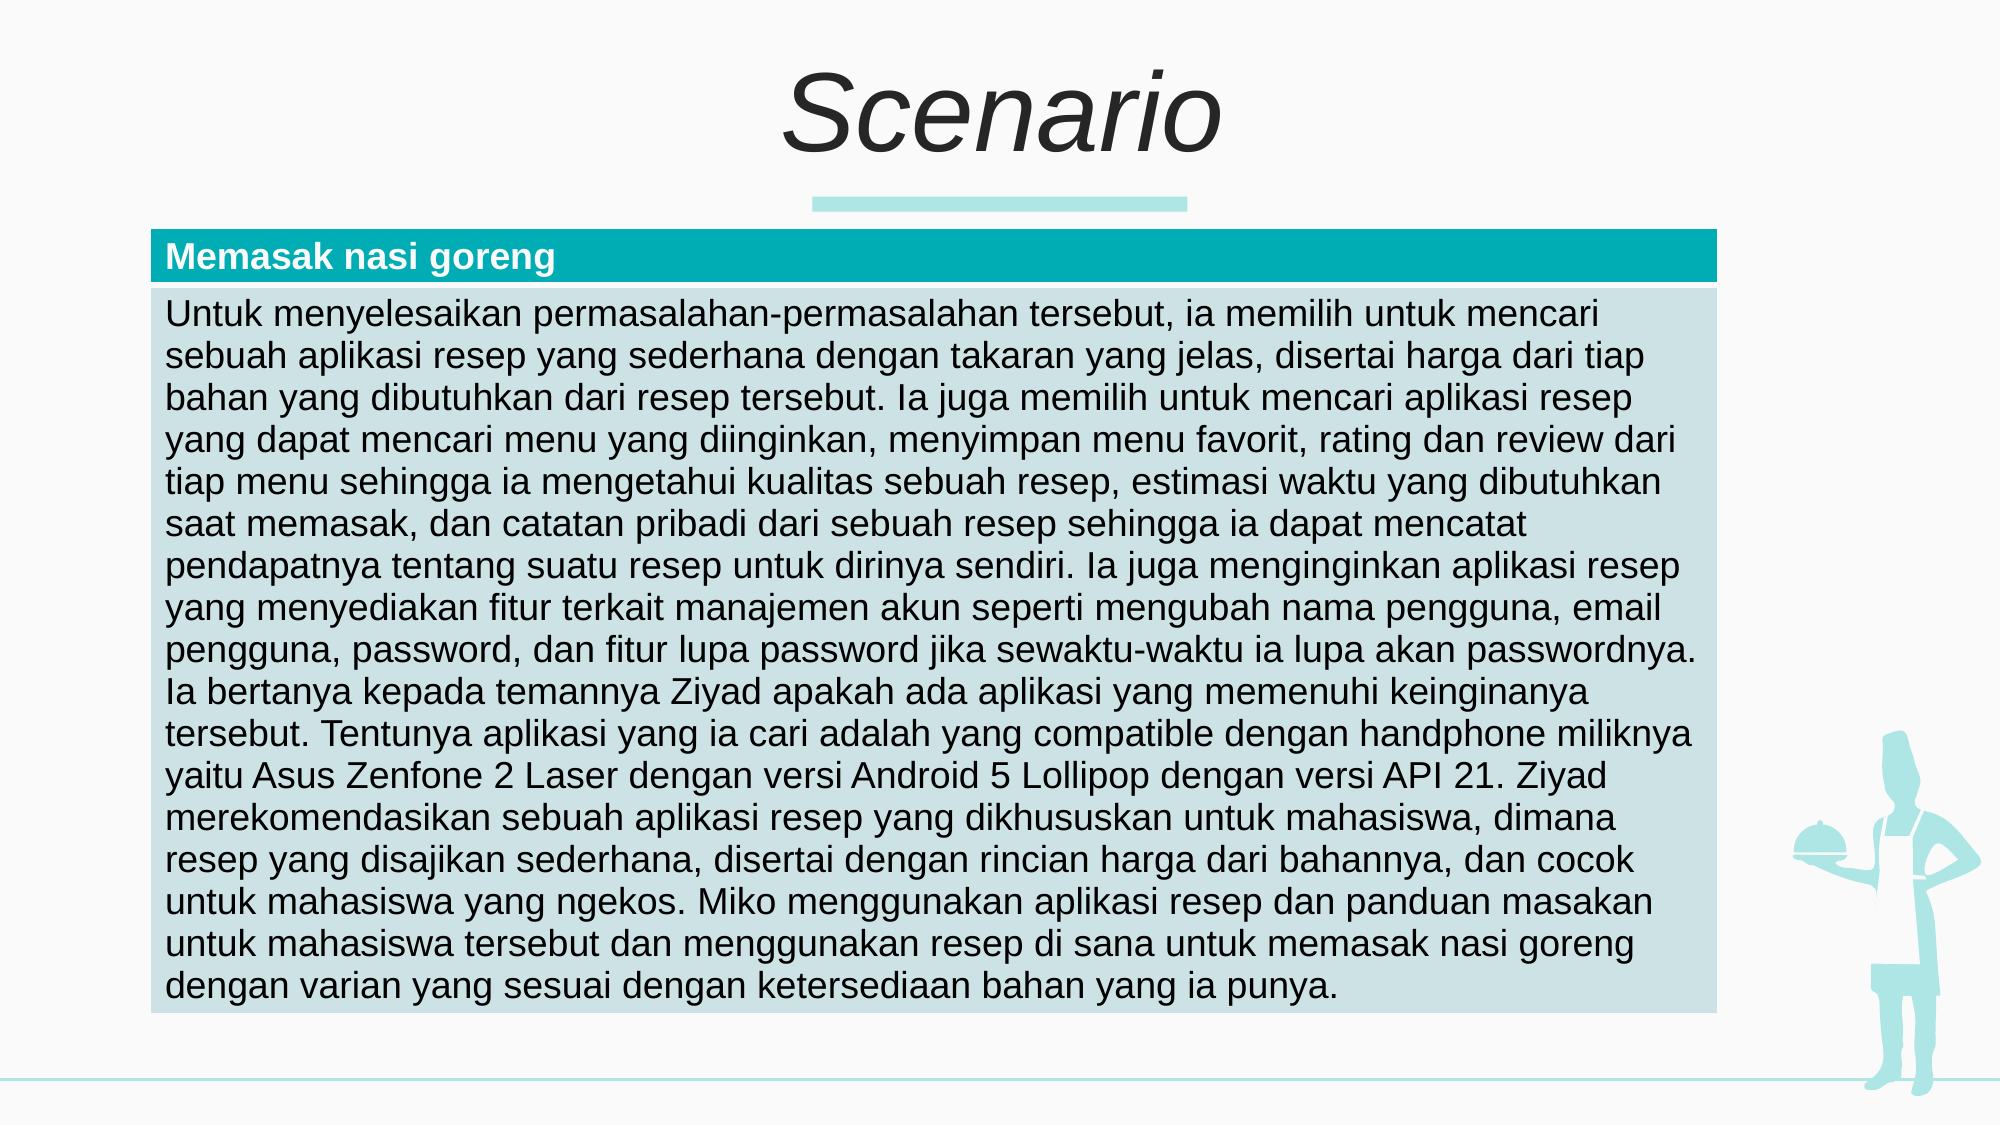

Scenario
| Memasak nasi goreng |
| --- |
| Untuk menyelesaikan permasalahan-permasalahan tersebut, ia memilih untuk mencari sebuah aplikasi resep yang sederhana dengan takaran yang jelas, disertai harga dari tiap bahan yang dibutuhkan dari resep tersebut. Ia juga memilih untuk mencari aplikasi resep yang dapat mencari menu yang diinginkan, menyimpan menu favorit, rating dan review dari tiap menu sehingga ia mengetahui kualitas sebuah resep, estimasi waktu yang dibutuhkan saat memasak, dan catatan pribadi dari sebuah resep sehingga ia dapat mencatat pendapatnya tentang suatu resep untuk dirinya sendiri. Ia juga menginginkan aplikasi resep yang menyediakan fitur terkait manajemen akun seperti mengubah nama pengguna, email pengguna, password, dan fitur lupa password jika sewaktu-waktu ia lupa akan passwordnya. Ia bertanya kepada temannya Ziyad apakah ada aplikasi yang memenuhi keinginanya tersebut. Tentunya aplikasi yang ia cari adalah yang compatible dengan handphone miliknya yaitu Asus Zenfone 2 Laser dengan versi Android 5 Lollipop dengan versi API 21. Ziyad merekomendasikan sebuah aplikasi resep yang dikhususkan untuk mahasiswa, dimana resep yang disajikan sederhana, disertai dengan rincian harga dari bahannya, dan cocok untuk mahasiswa yang ngekos. Miko menggunakan aplikasi resep dan panduan masakan untuk mahasiswa tersebut dan menggunakan resep di sana untuk memasak nasi goreng dengan varian yang sesuai dengan ketersediaan bahan yang ia punya. |